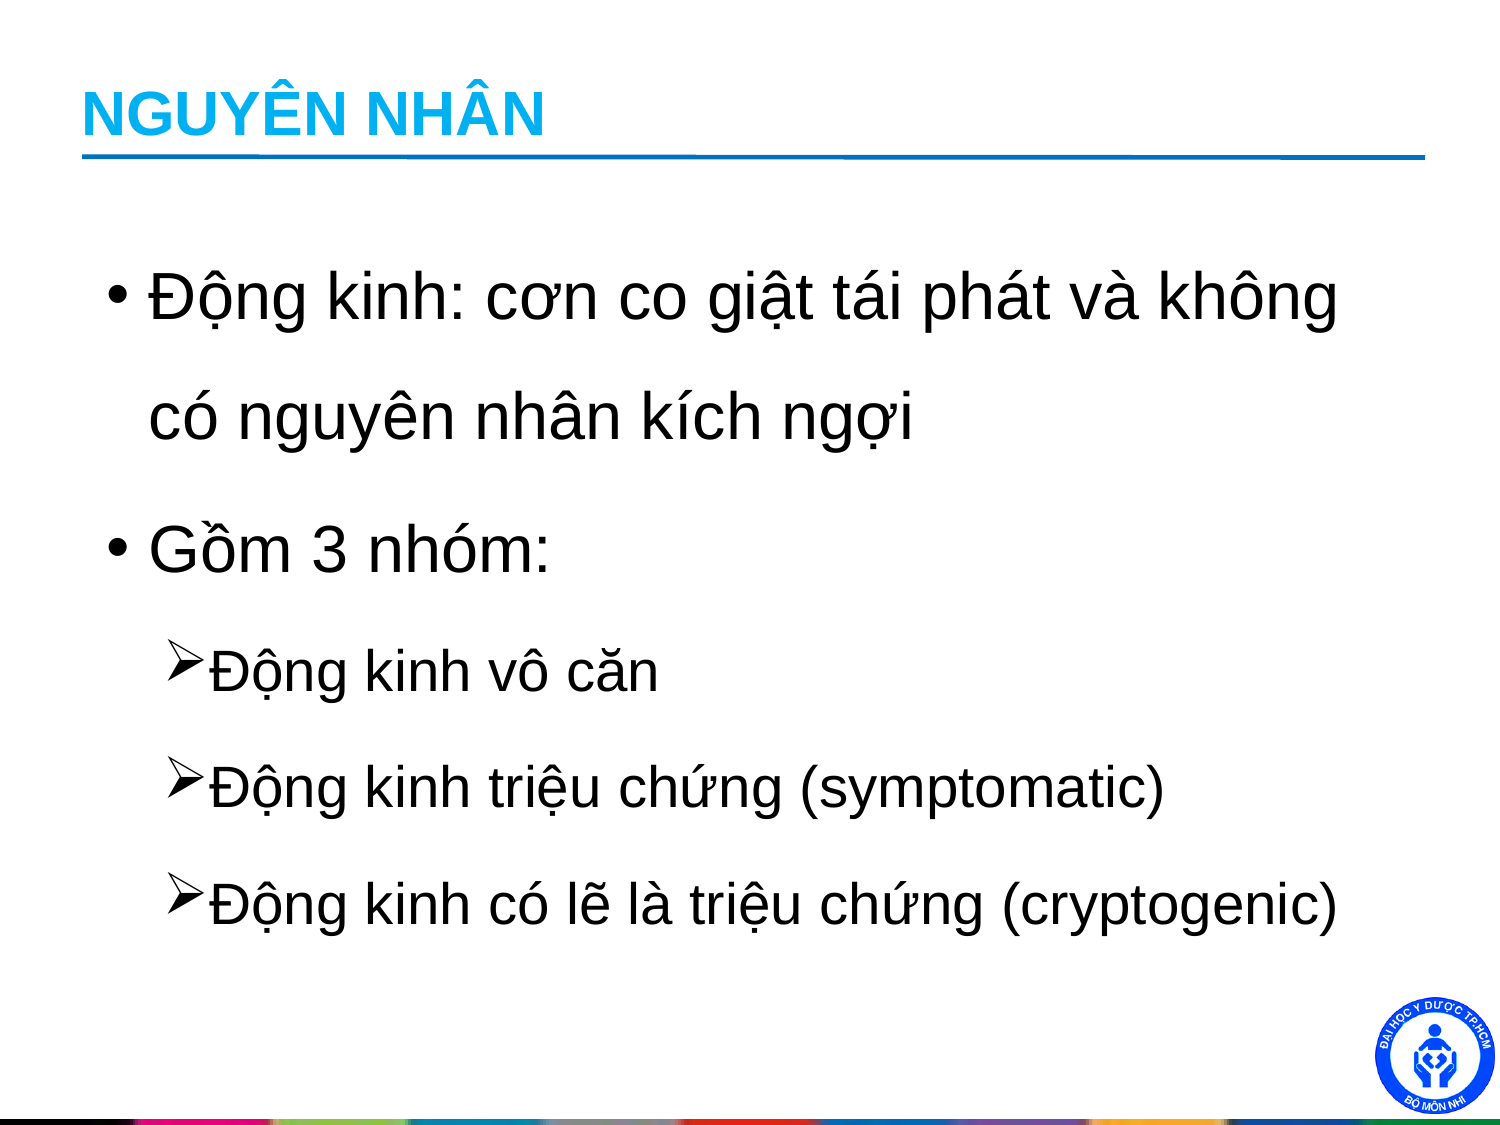

# NGUYÊN NHÂN
Động kinh: cơn co giật tái phát và không có nguyên nhân kích ngợi
Gồm 3 nhóm:
Động kinh vô căn
Động kinh triệu chứng (symptomatic)
Động kinh có lẽ là triệu chứng (cryptogenic)